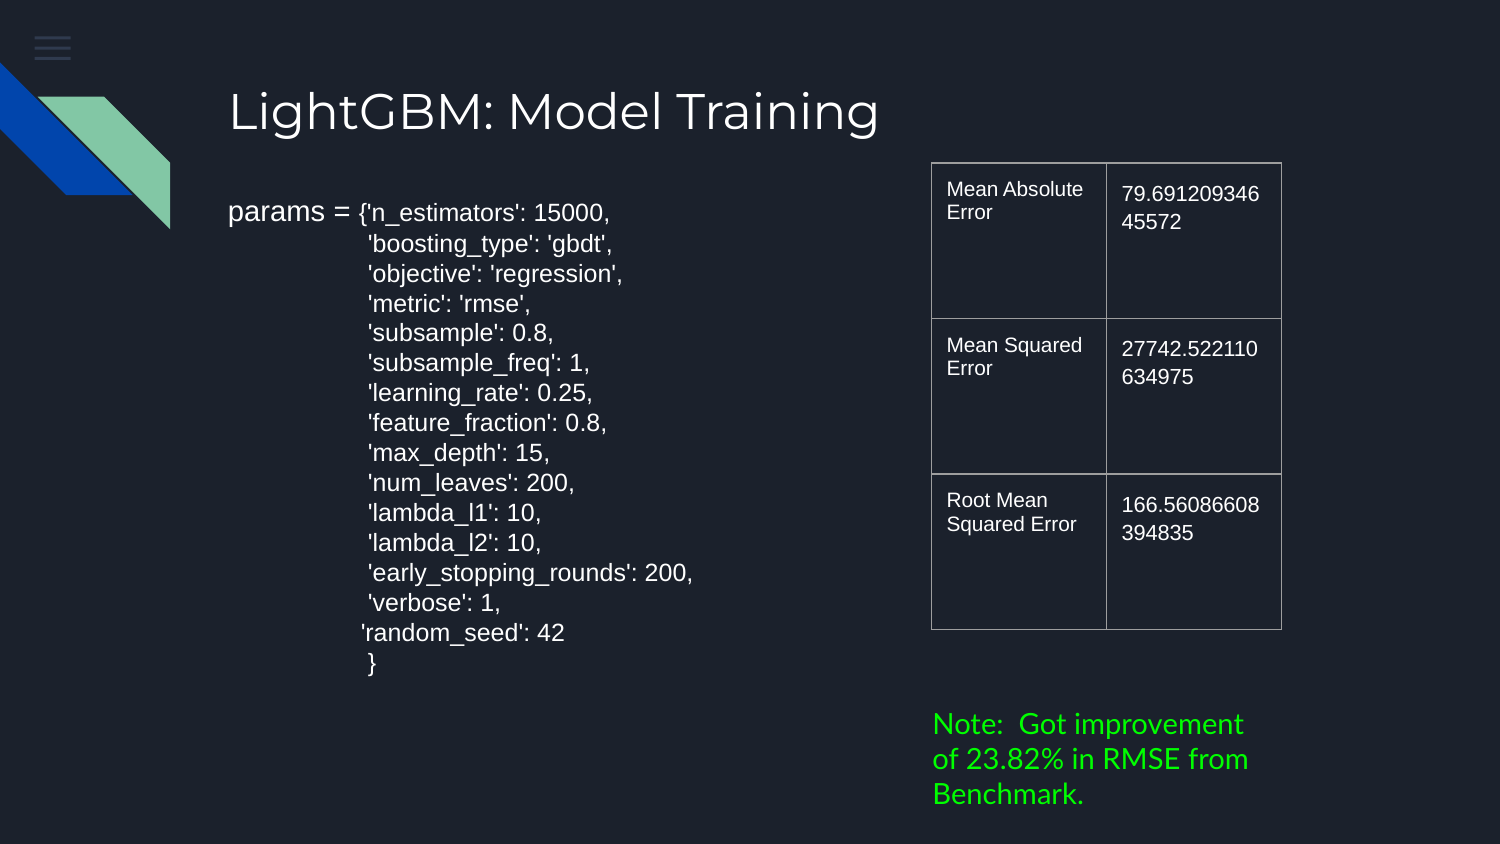

# LightGBM: Model Training
| Mean Absolute Error | 79.69120934645572 |
| --- | --- |
| Mean Squared Error | 27742.522110634975 |
| Root Mean Squared Error | 166.56086608394835 |
params = {'n_estimators': 15000,
                    'boosting_type': 'gbdt',
                    'objective': 'regression',
                    'metric': 'rmse',
                    'subsample': 0.8,
                    'subsample_freq': 1,
                    'learning_rate': 0.25,
                    'feature_fraction': 0.8,
                    'max_depth': 15,
                    'num_leaves': 200,
                    'lambda_l1': 10,
                    'lambda_l2': 10,
                    'early_stopping_rounds': 200,
                    'verbose': 1,
                   'random_seed': 42
                    }
Note:  Got improvement of 23.82% in RMSE from Benchmark.